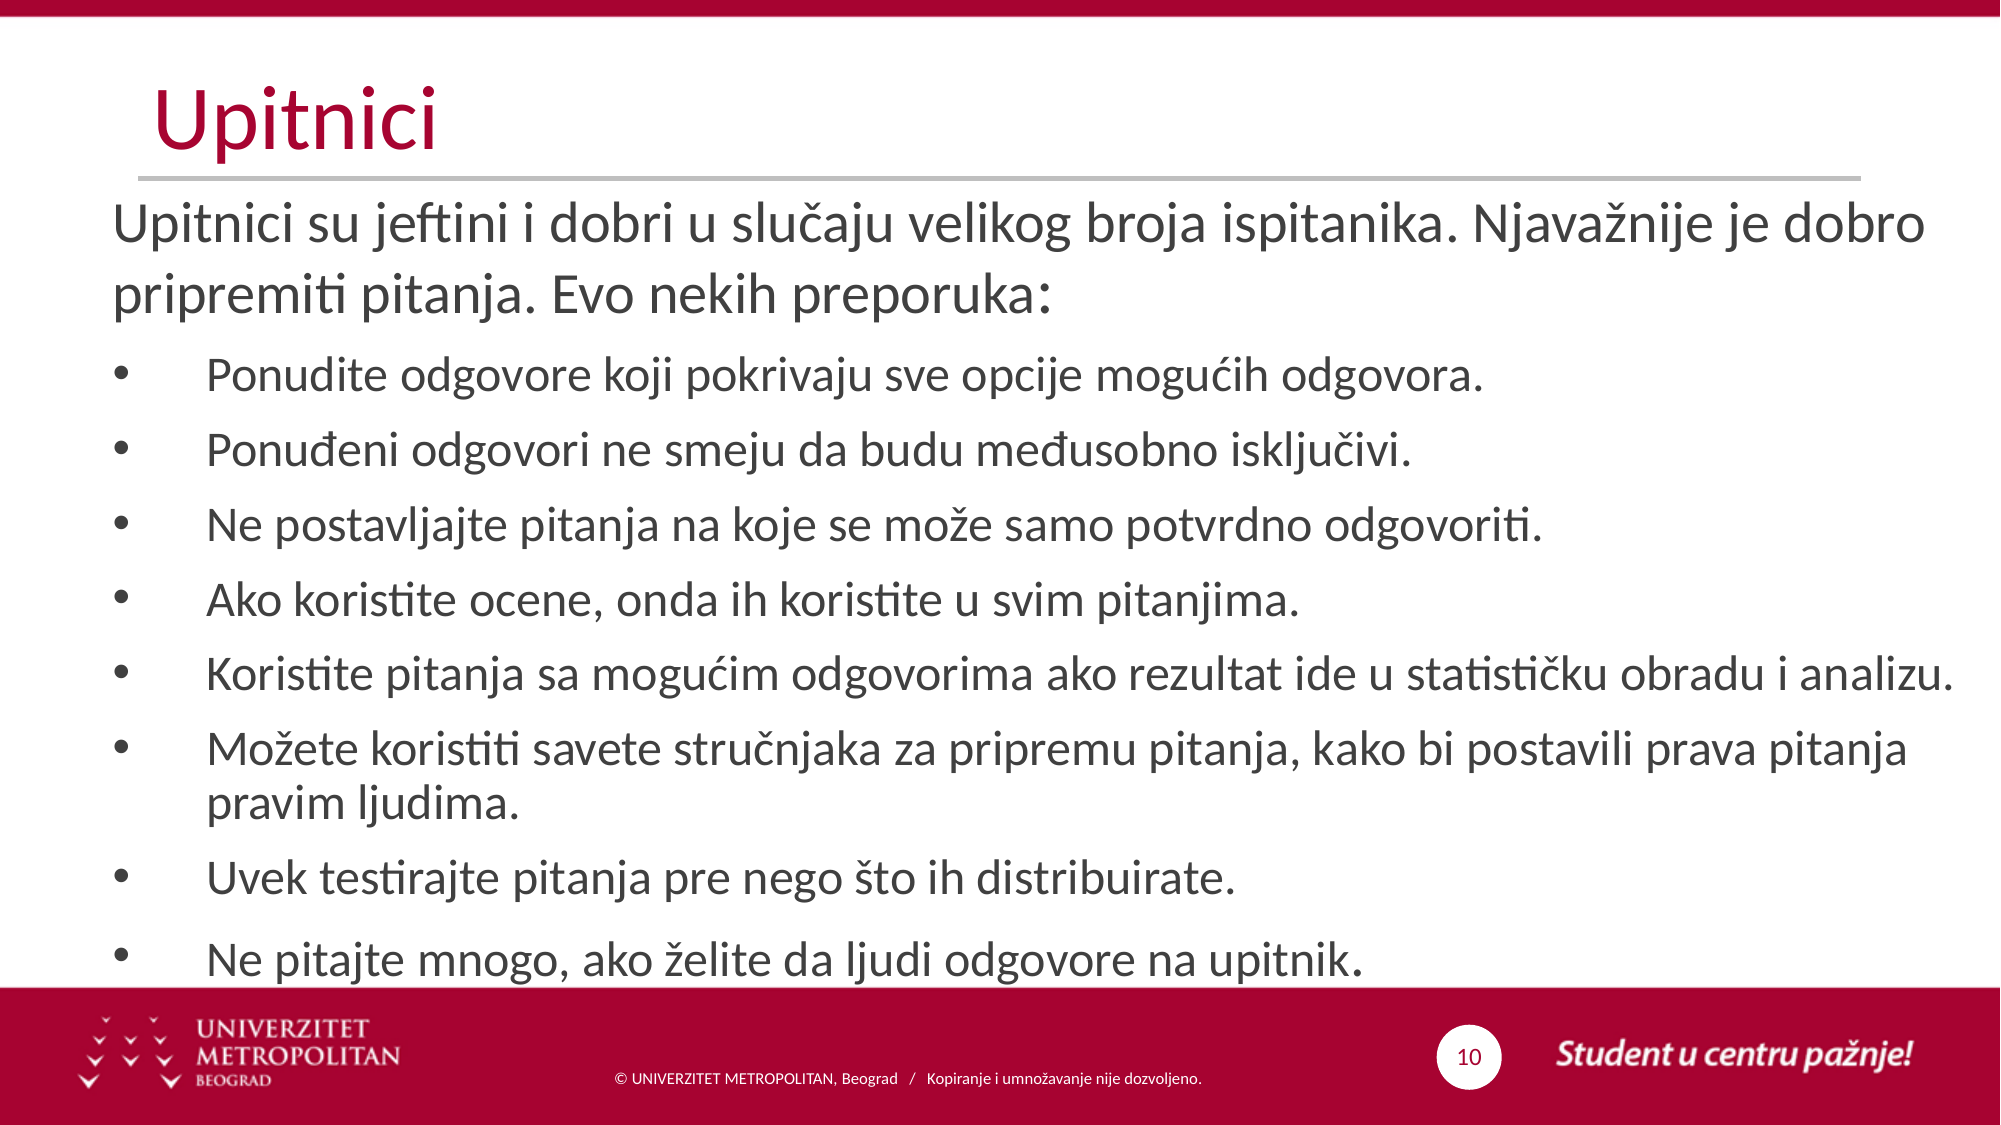

# Upitnici
Upitnici su jeftini i dobri u slučaju velikog broja ispitanika. Njavažnije je dobro pripremiti pitanja. Evo nekih preporuka:
Ponudite odgovore koji pokrivaju sve opcije mogućih odgovora.
Ponuđeni odgovori ne smeju da budu međusobno isključivi.
Ne postavljajte pitanja na koje se može samo potvrdno odgovoriti.
Ako koristite ocene, onda ih koristite u svim pitanjima.
Koristite pitanja sa mogućim odgovorima ako rezultat ide u statističku obradu i analizu.
Možete koristiti savete stručnjaka za pripremu pitanja, kako bi postavili prava pitanja pravim ljudima.
Uvek testirajte pitanja pre nego što ih distribuirate.
Ne pitajte mnogo, ako želite da ljudi odgovore na upitnik.